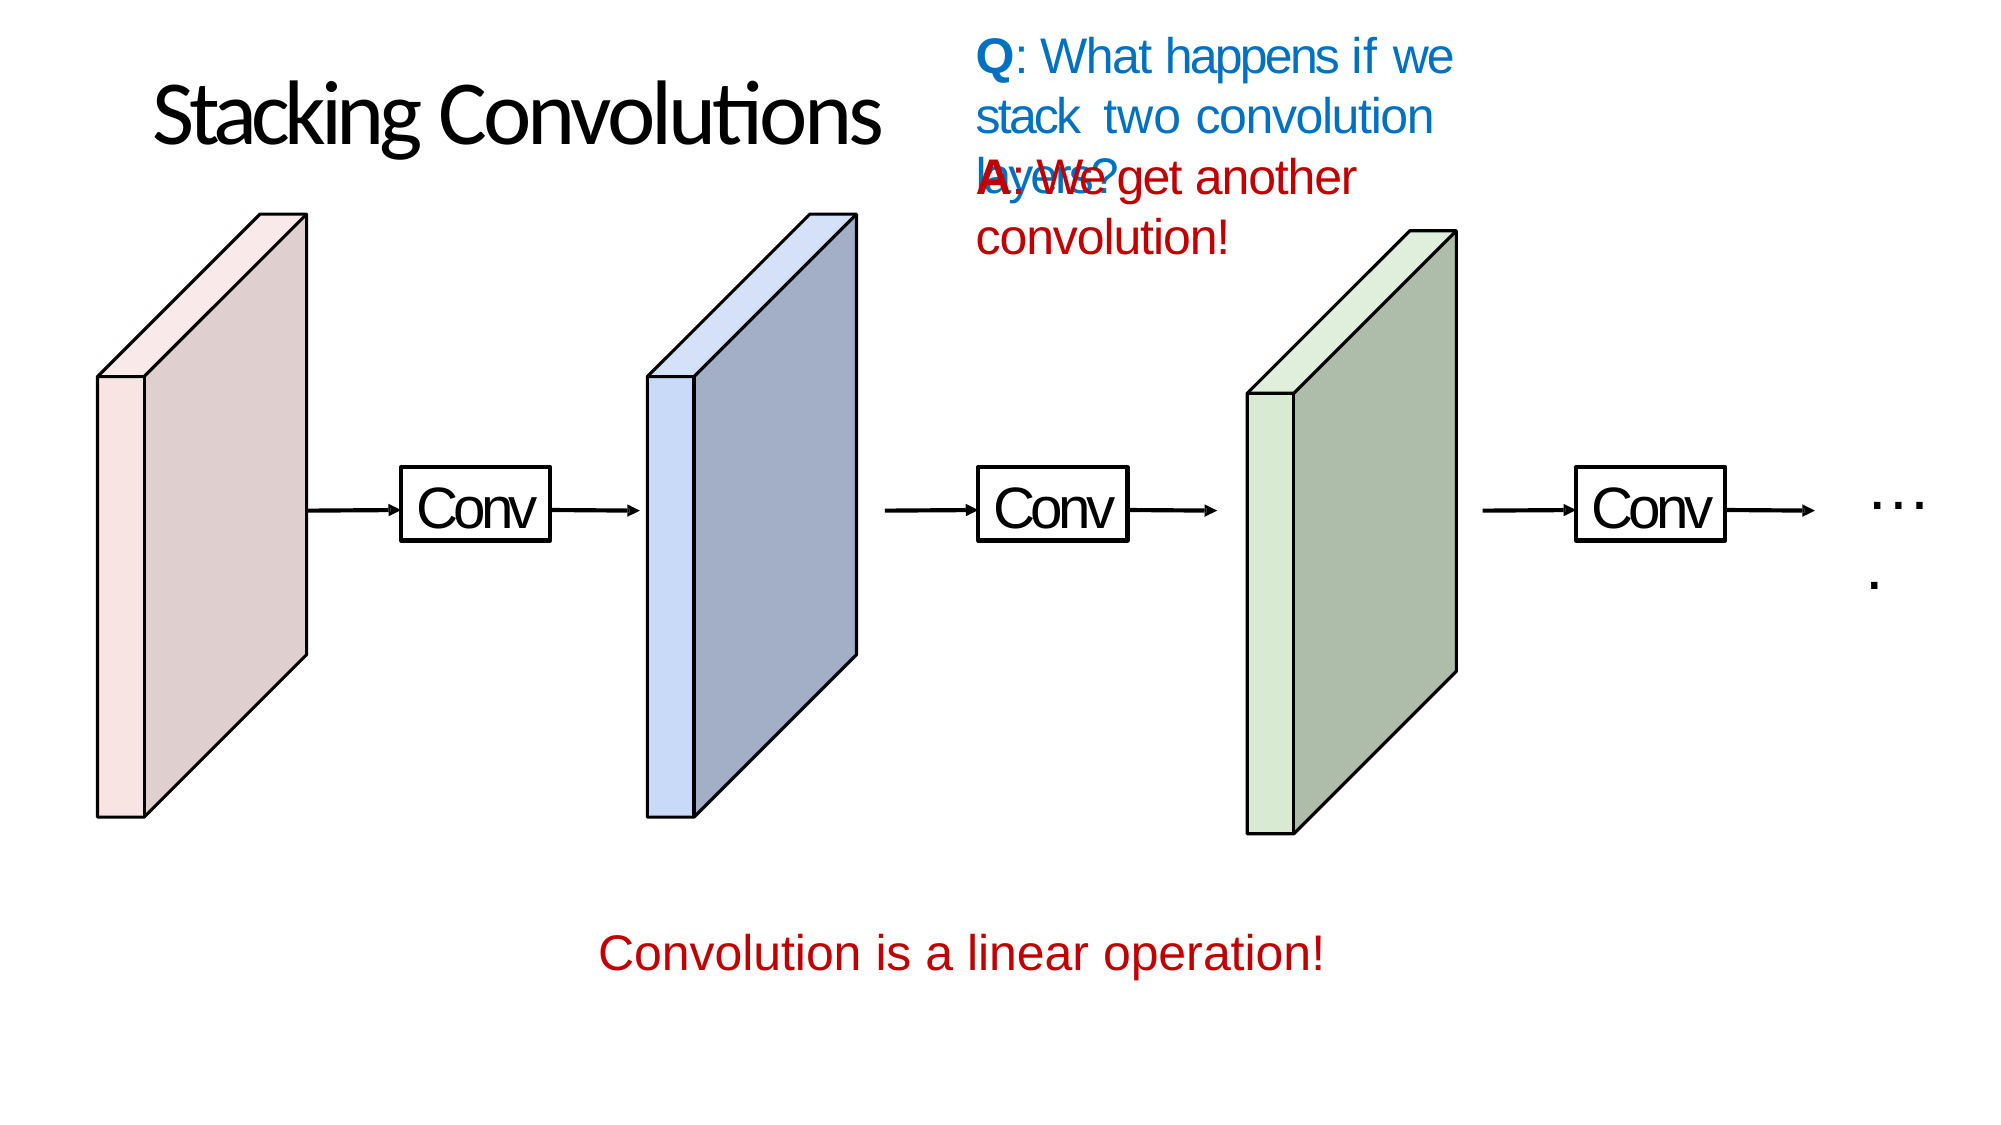

Q: What happens if we stack  two convolution layers?
# Stacking Convolutions
A: We get another convolution!

….
Conv
Conv
Conv

Convolution is a linear operation!